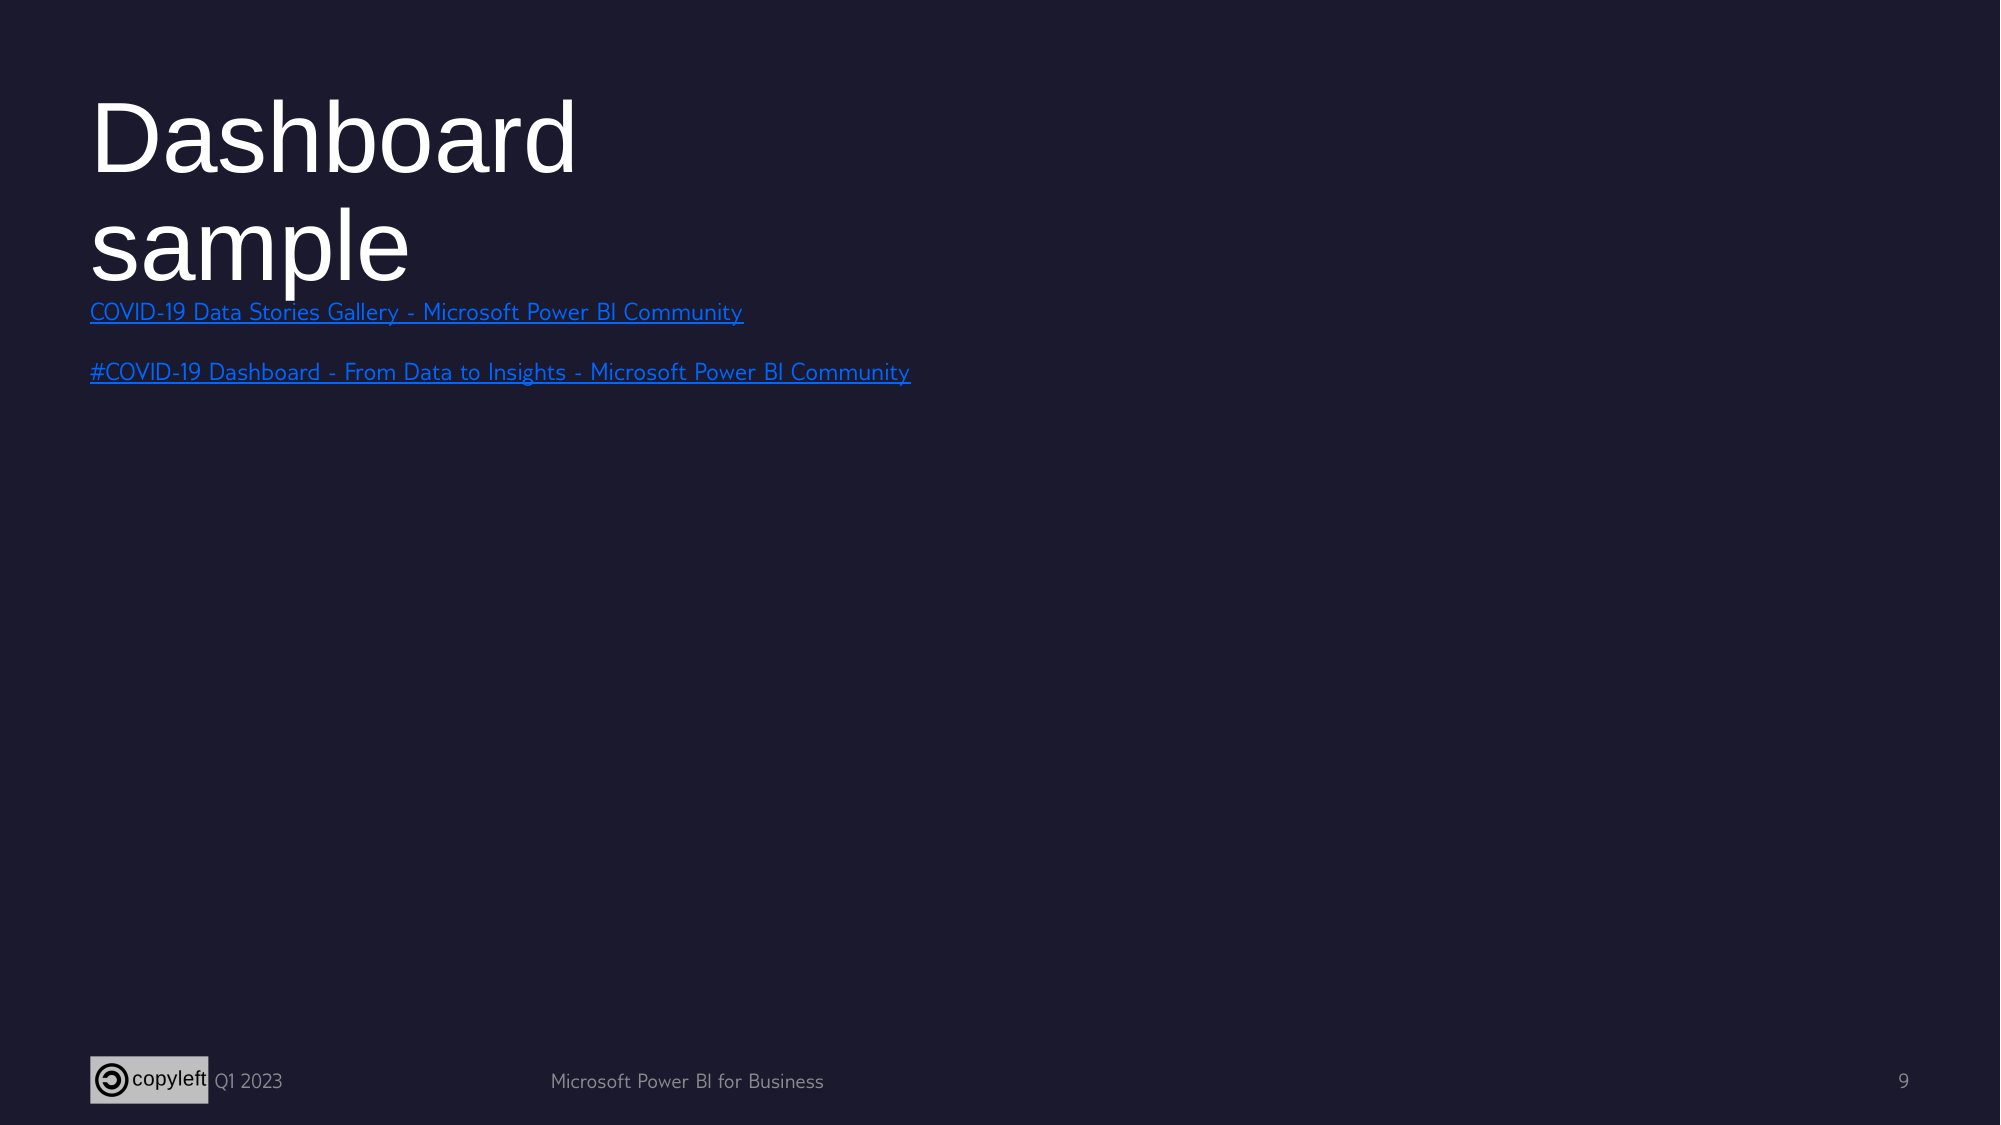

# Dashboard sample
COVID-19 Data Stories Gallery - Microsoft Power BI Community

#COVID-19 Dashboard - From Data to Insights - Microsoft Power BI Community

Q1 2023
Microsoft Power BI for Business
9